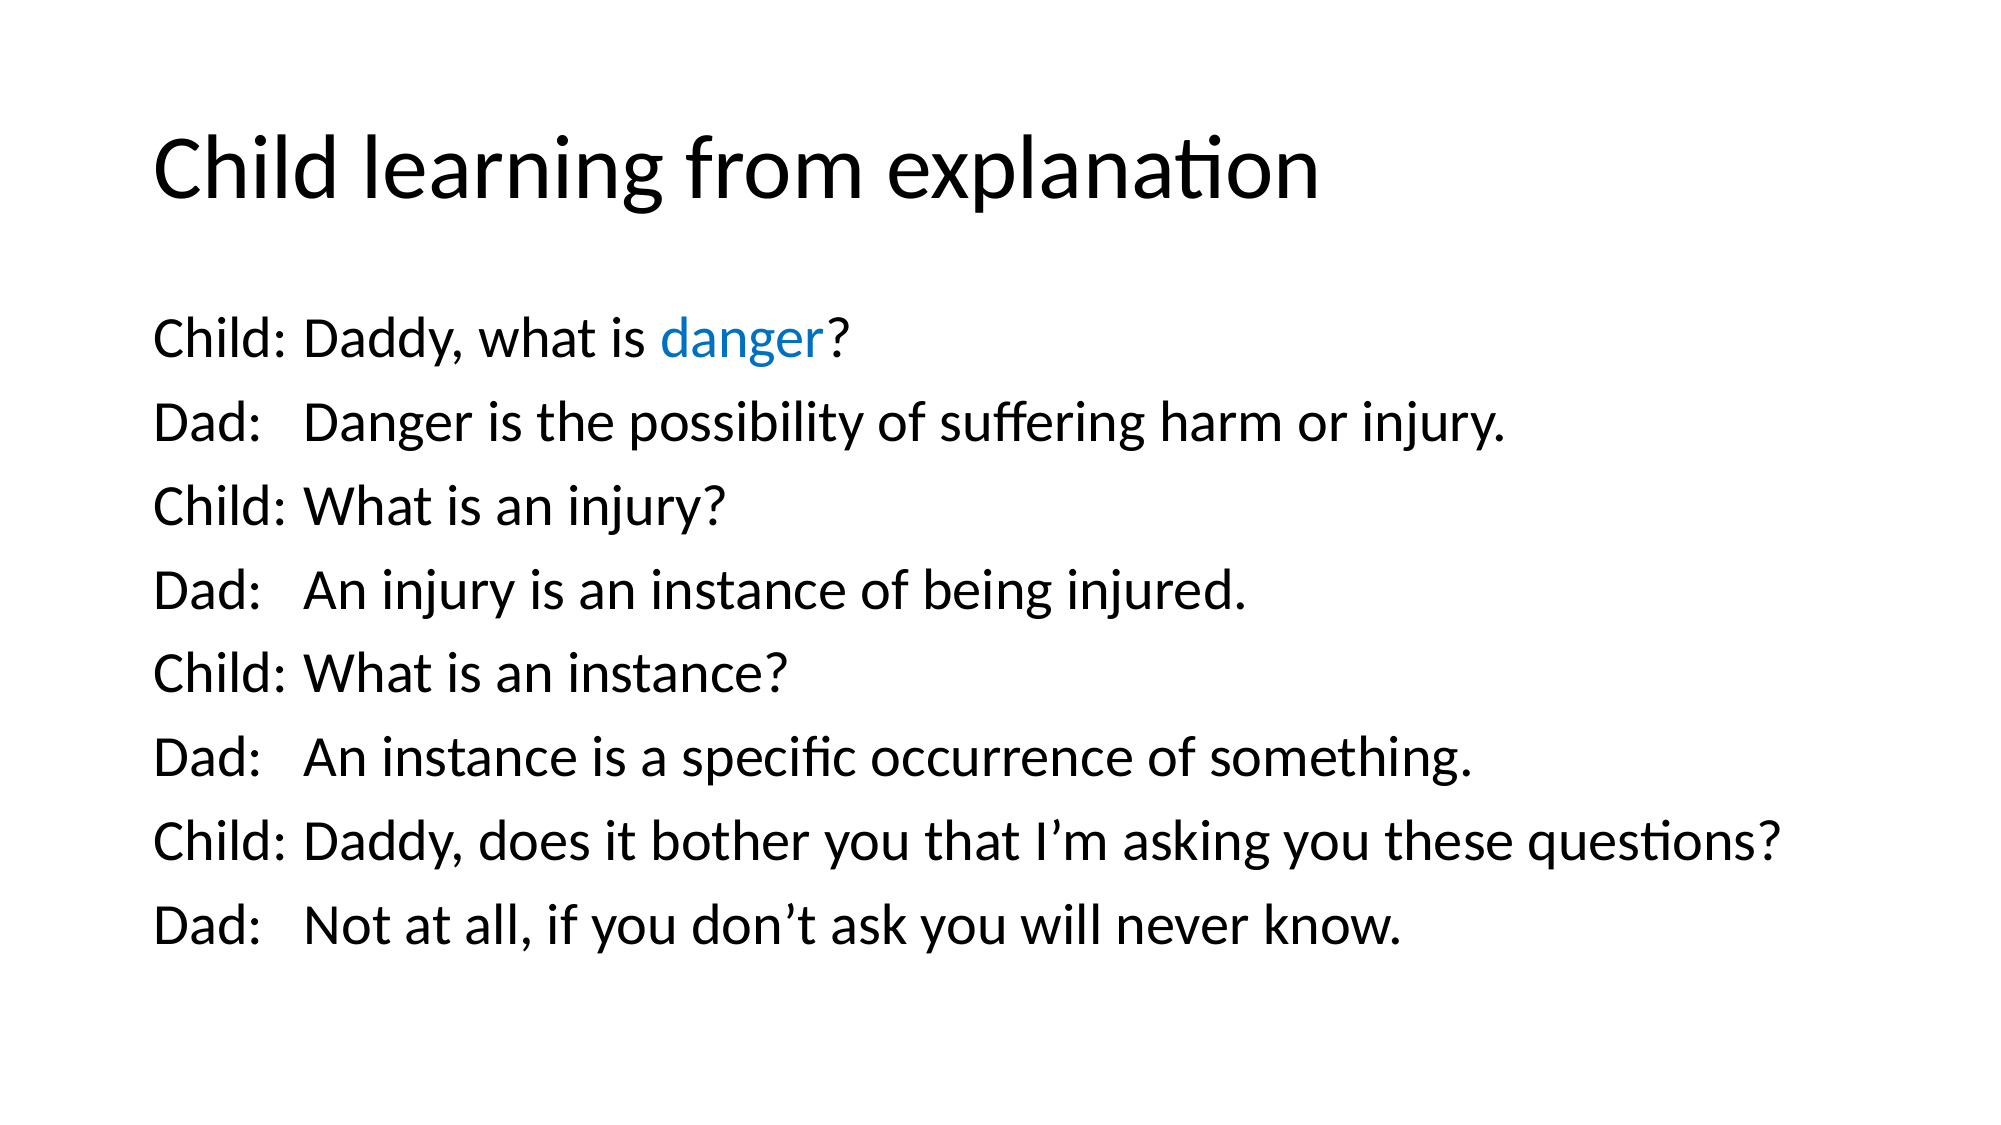

# Child learning from explanation
Child:	Daddy, what is danger?
Dad:	Danger is the possibility of suffering harm or injury.
Child:	What is an injury?
Dad:	An injury is an instance of being injured.
Child:	What is an instance?
Dad:	An instance is a specific occurrence of something.
Child:	Daddy, does it bother you that I’m asking you these questions?
Dad:	Not at all, if you don’t ask you will never know.